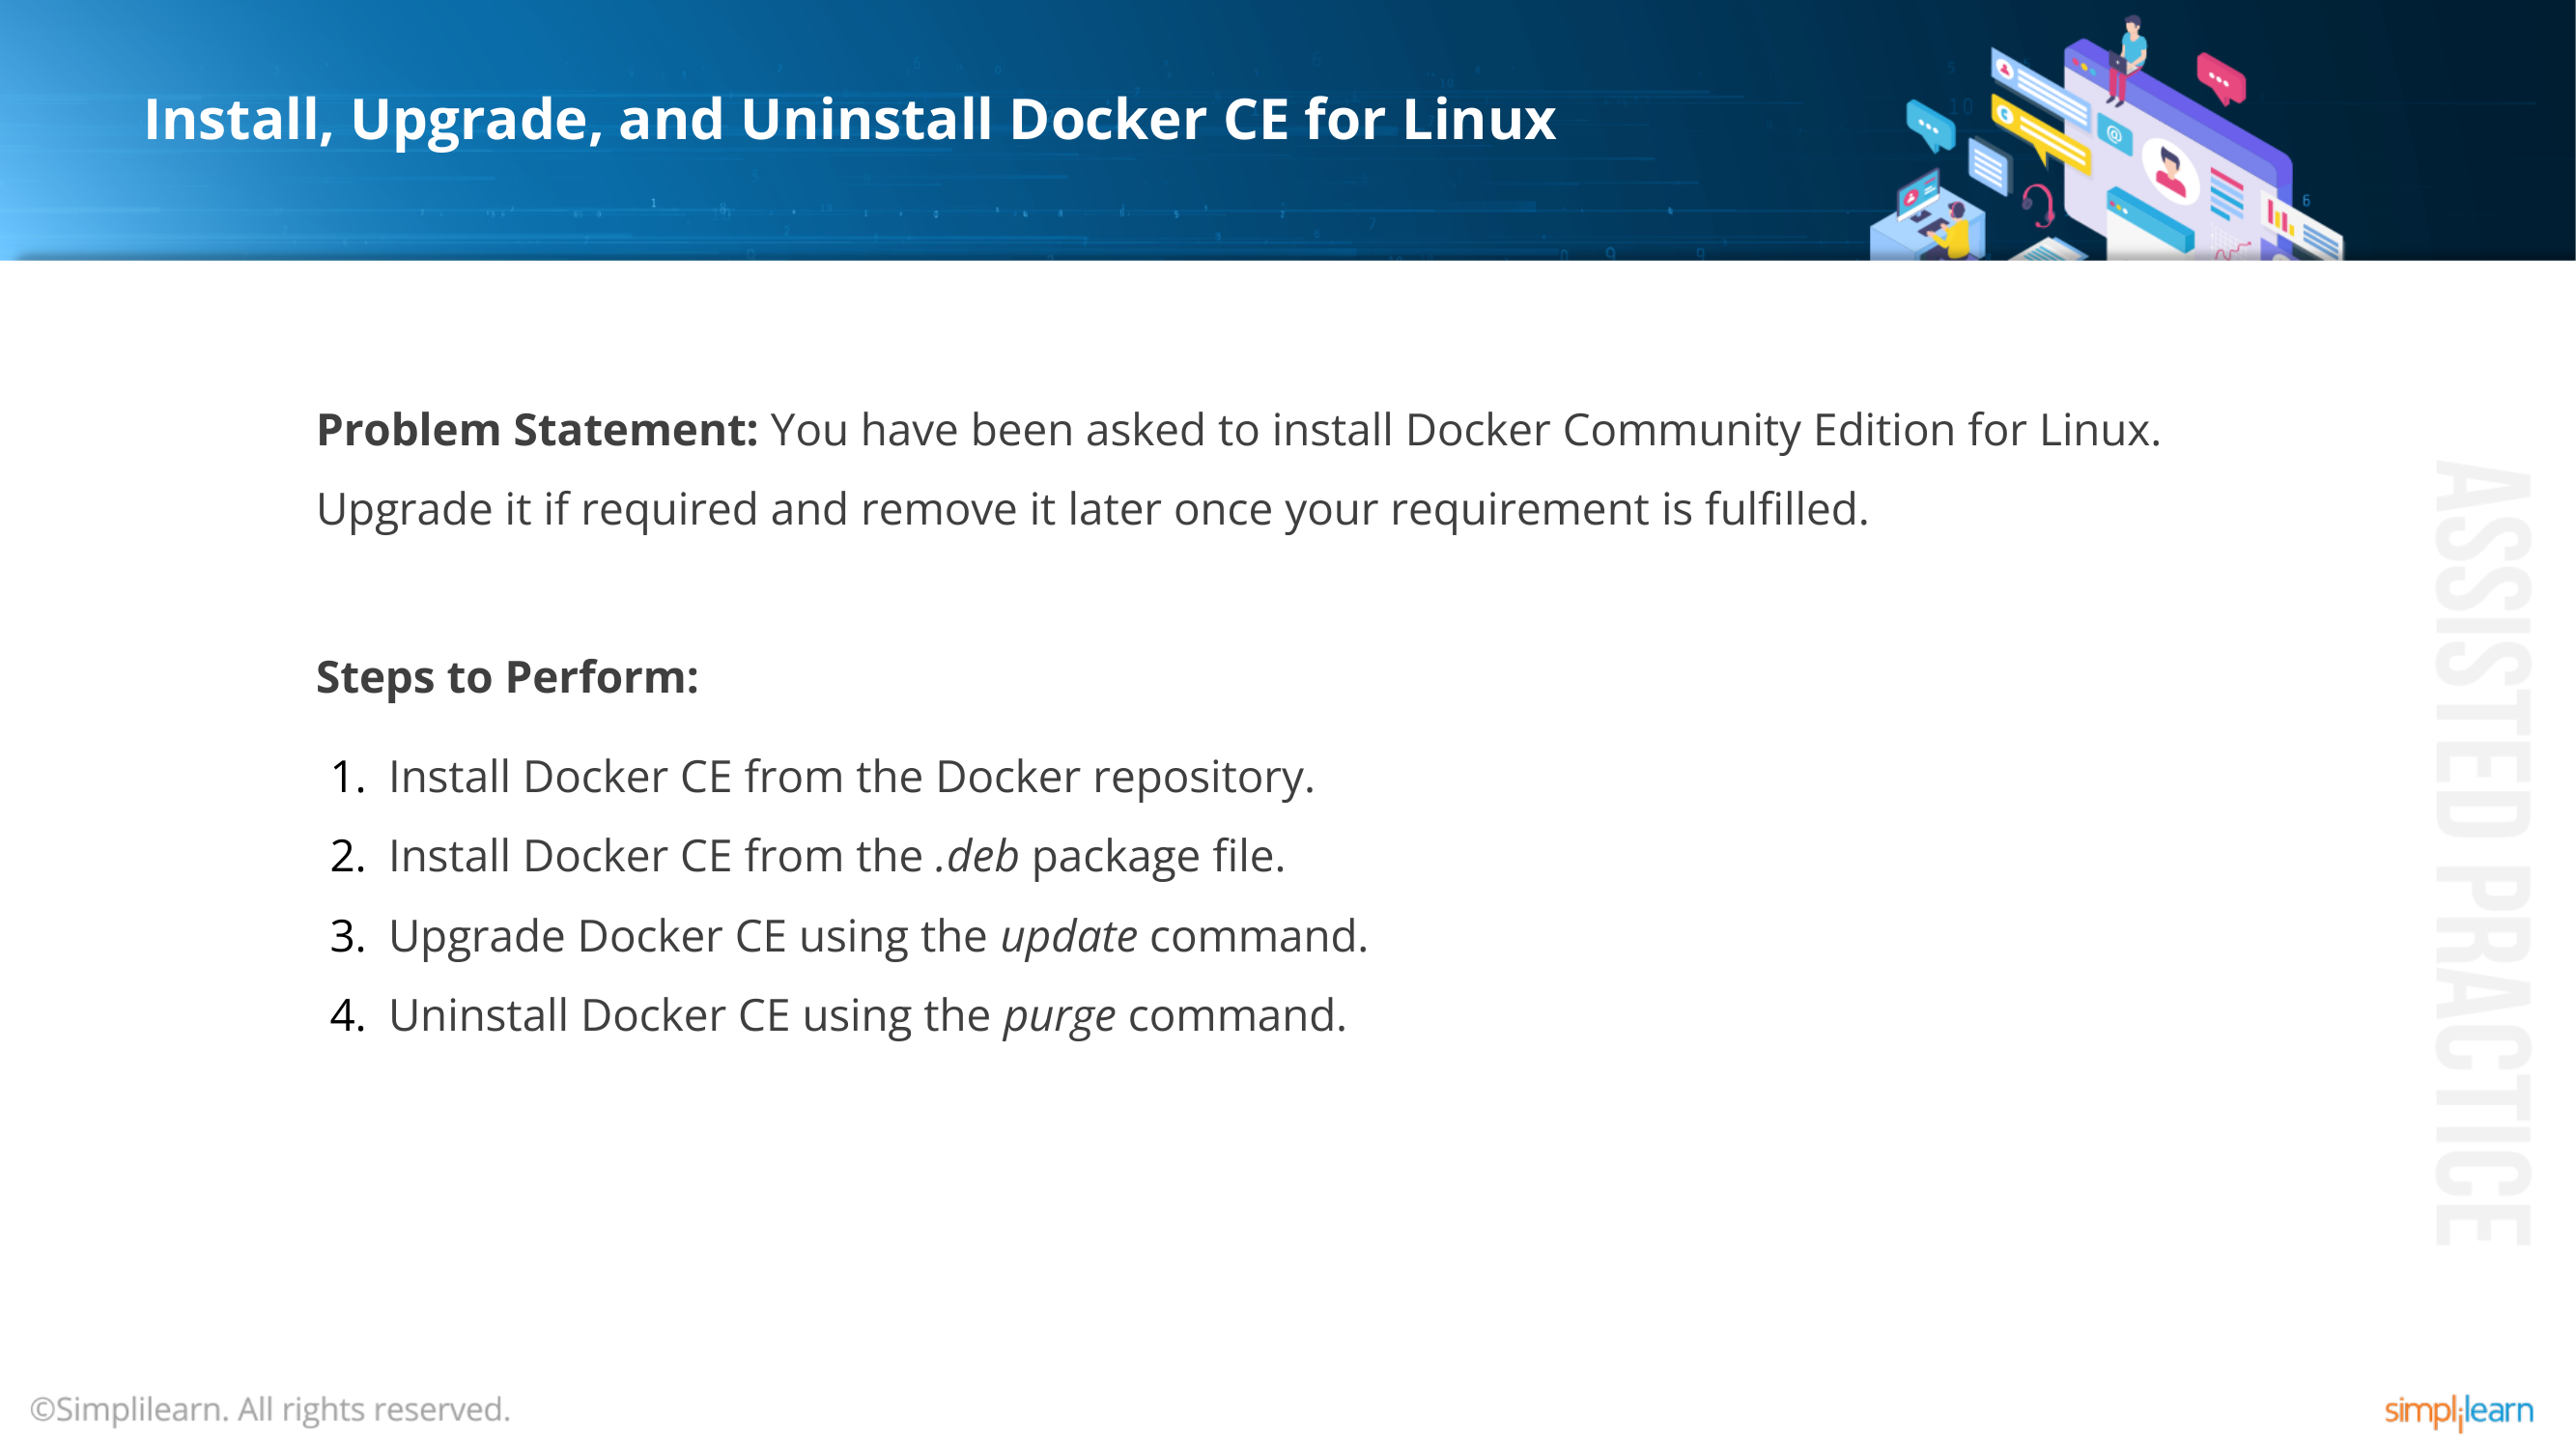

# Install, Upgrade, and Uninstall Docker CE for Linux
Problem Statement: You have been asked to install Docker Community Edition for Linux. Upgrade it if required and remove it later once your requirement is fulfilled.

Steps to Perform:
Install Docker CE from the Docker repository.
Install Docker CE from the .deb package file.
Upgrade Docker CE using the update command.
Uninstall Docker CE using the purge command.